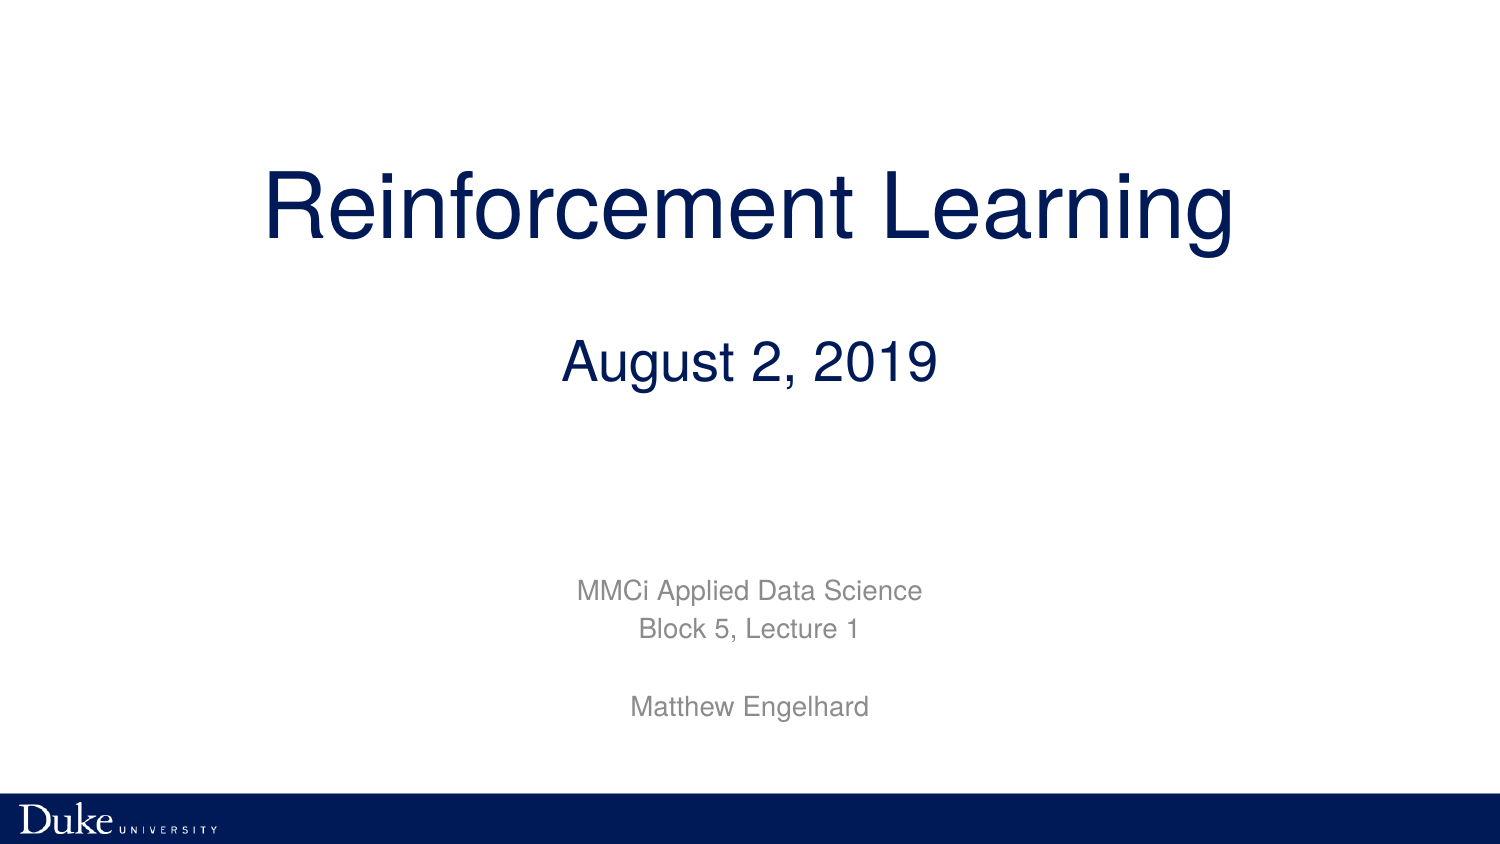

# Reinforcement Learning August 2, 2019

MMCi Applied Data Science
Block 5, Lecture 1

Matthew Engelhard